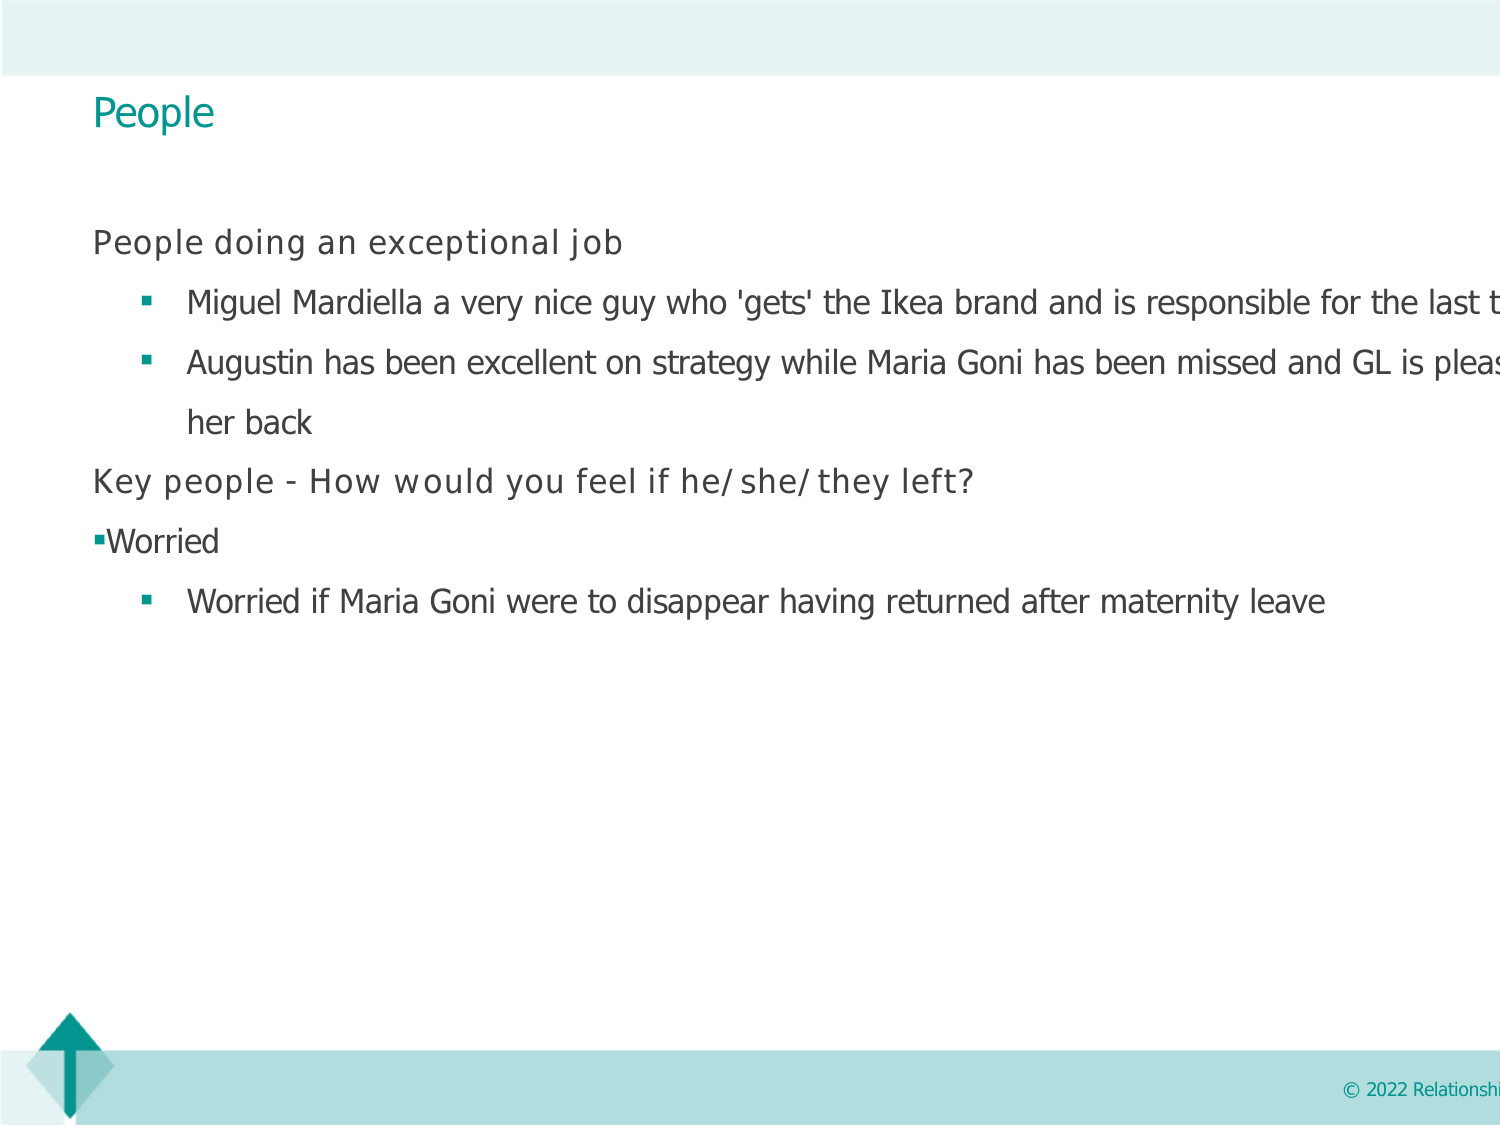

People

People doing an exceptional job
Miguel Mardiella a very nice guy who 'gets' the Ikea brand and is responsible for the last two briefs
Augustin has been excellent on strategy while Maria Goni has been missed and GL is pleased to see her back
Key people - How would you feel if he/she/they left?
Worried
Worried if Maria Goni were to disappear having returned after maternity leave
© 2022 Relationship Audits & Management®